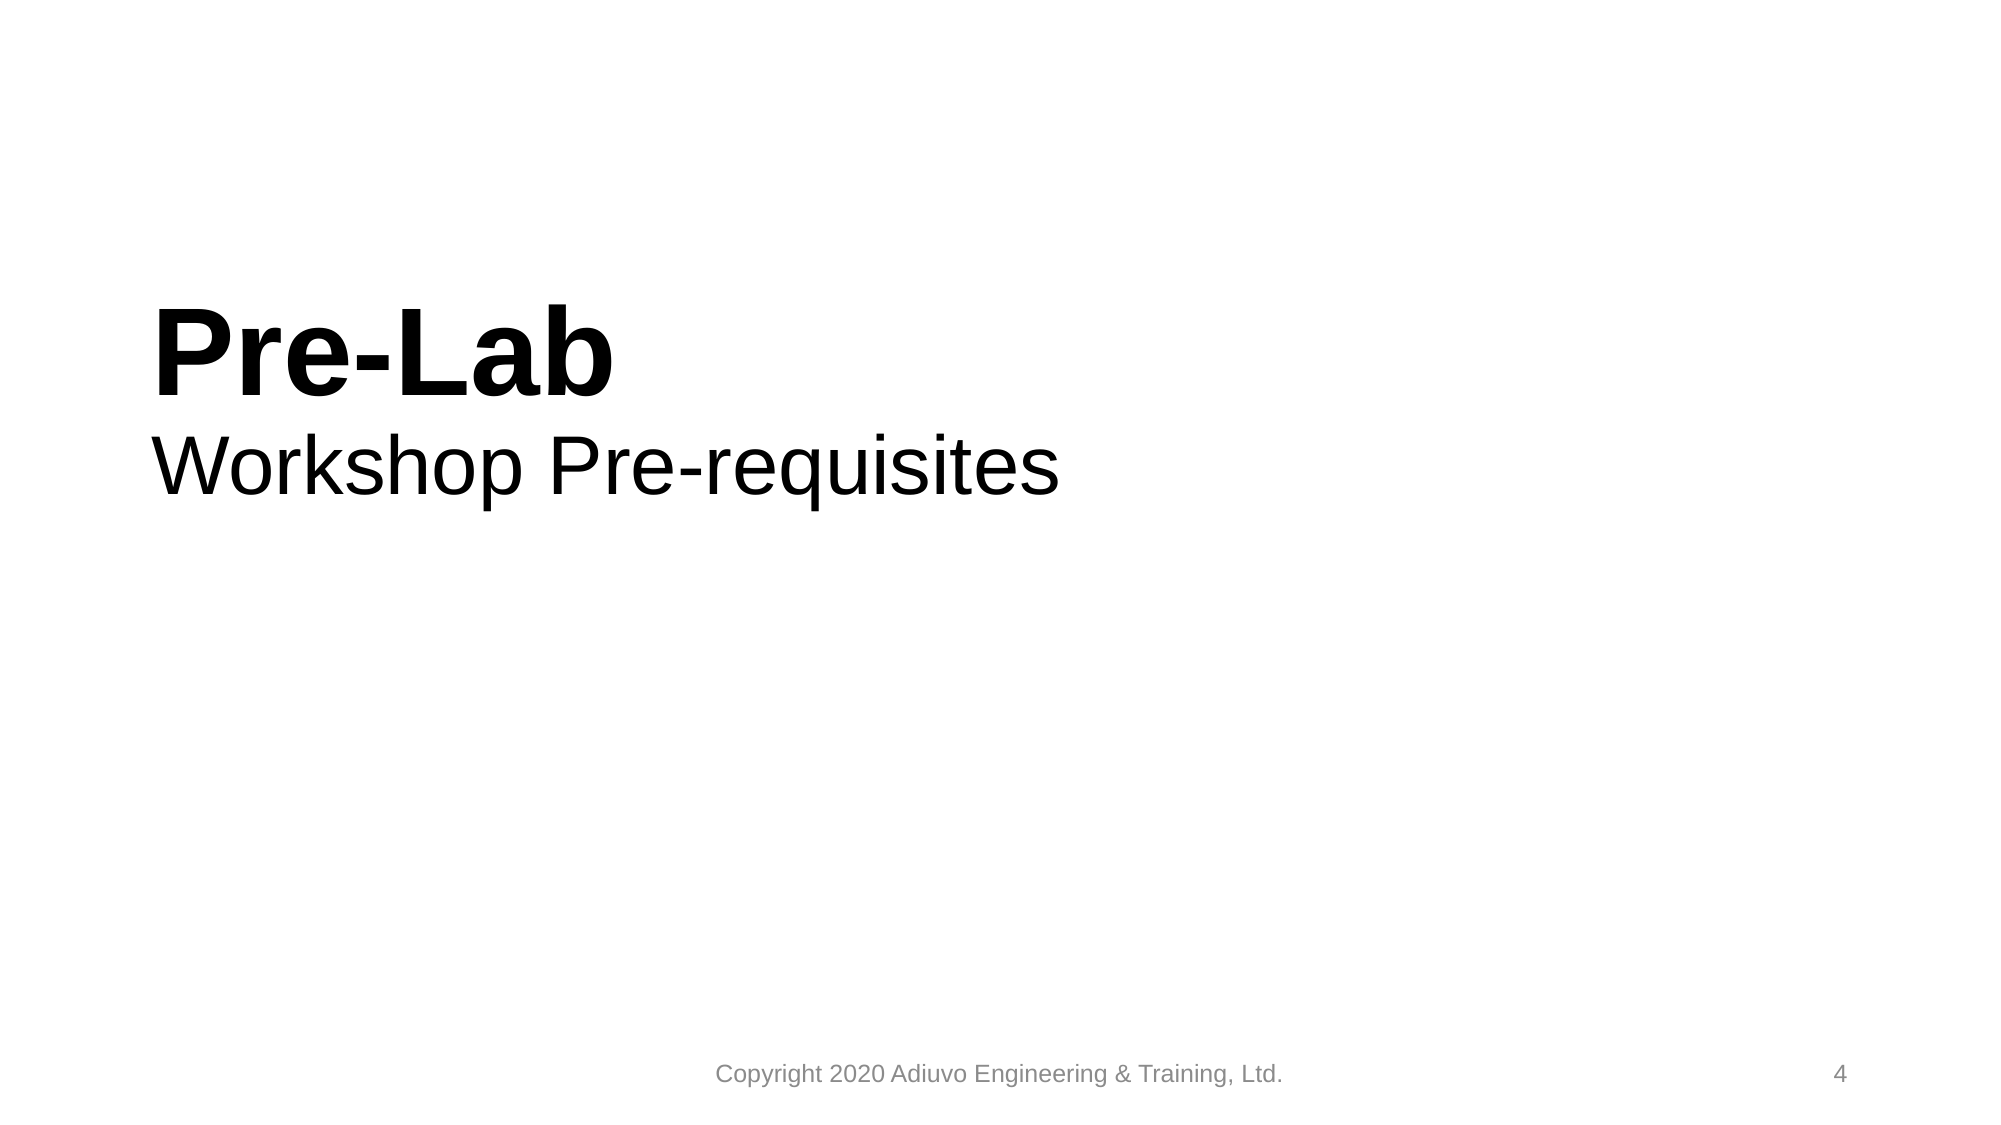

# Pre-Lab Workshop Pre-requisites
Copyright 2020 Adiuvo Engineering & Training, Ltd.
4